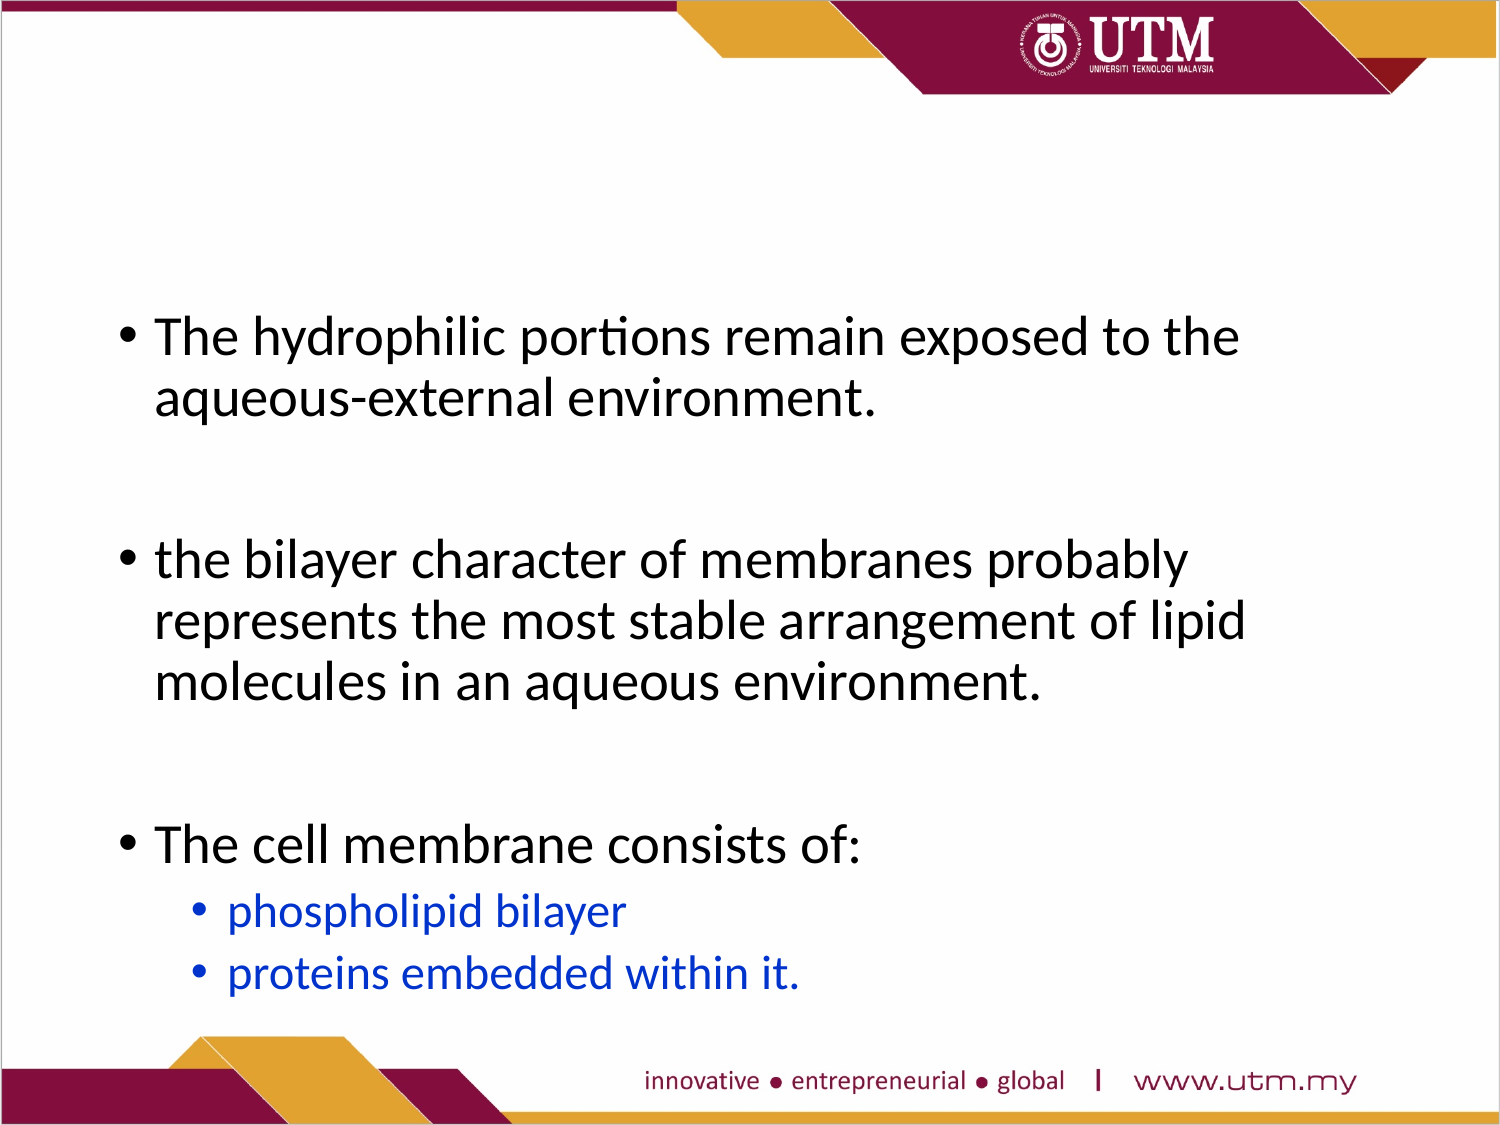

#
The hydrophilic portions remain exposed to the aqueous-external environment.

the bilayer character of membranes probably represents the most stable arrangement of lipid molecules in an aqueous environment.

The cell membrane consists of:
phospholipid bilayer
proteins embedded within it.